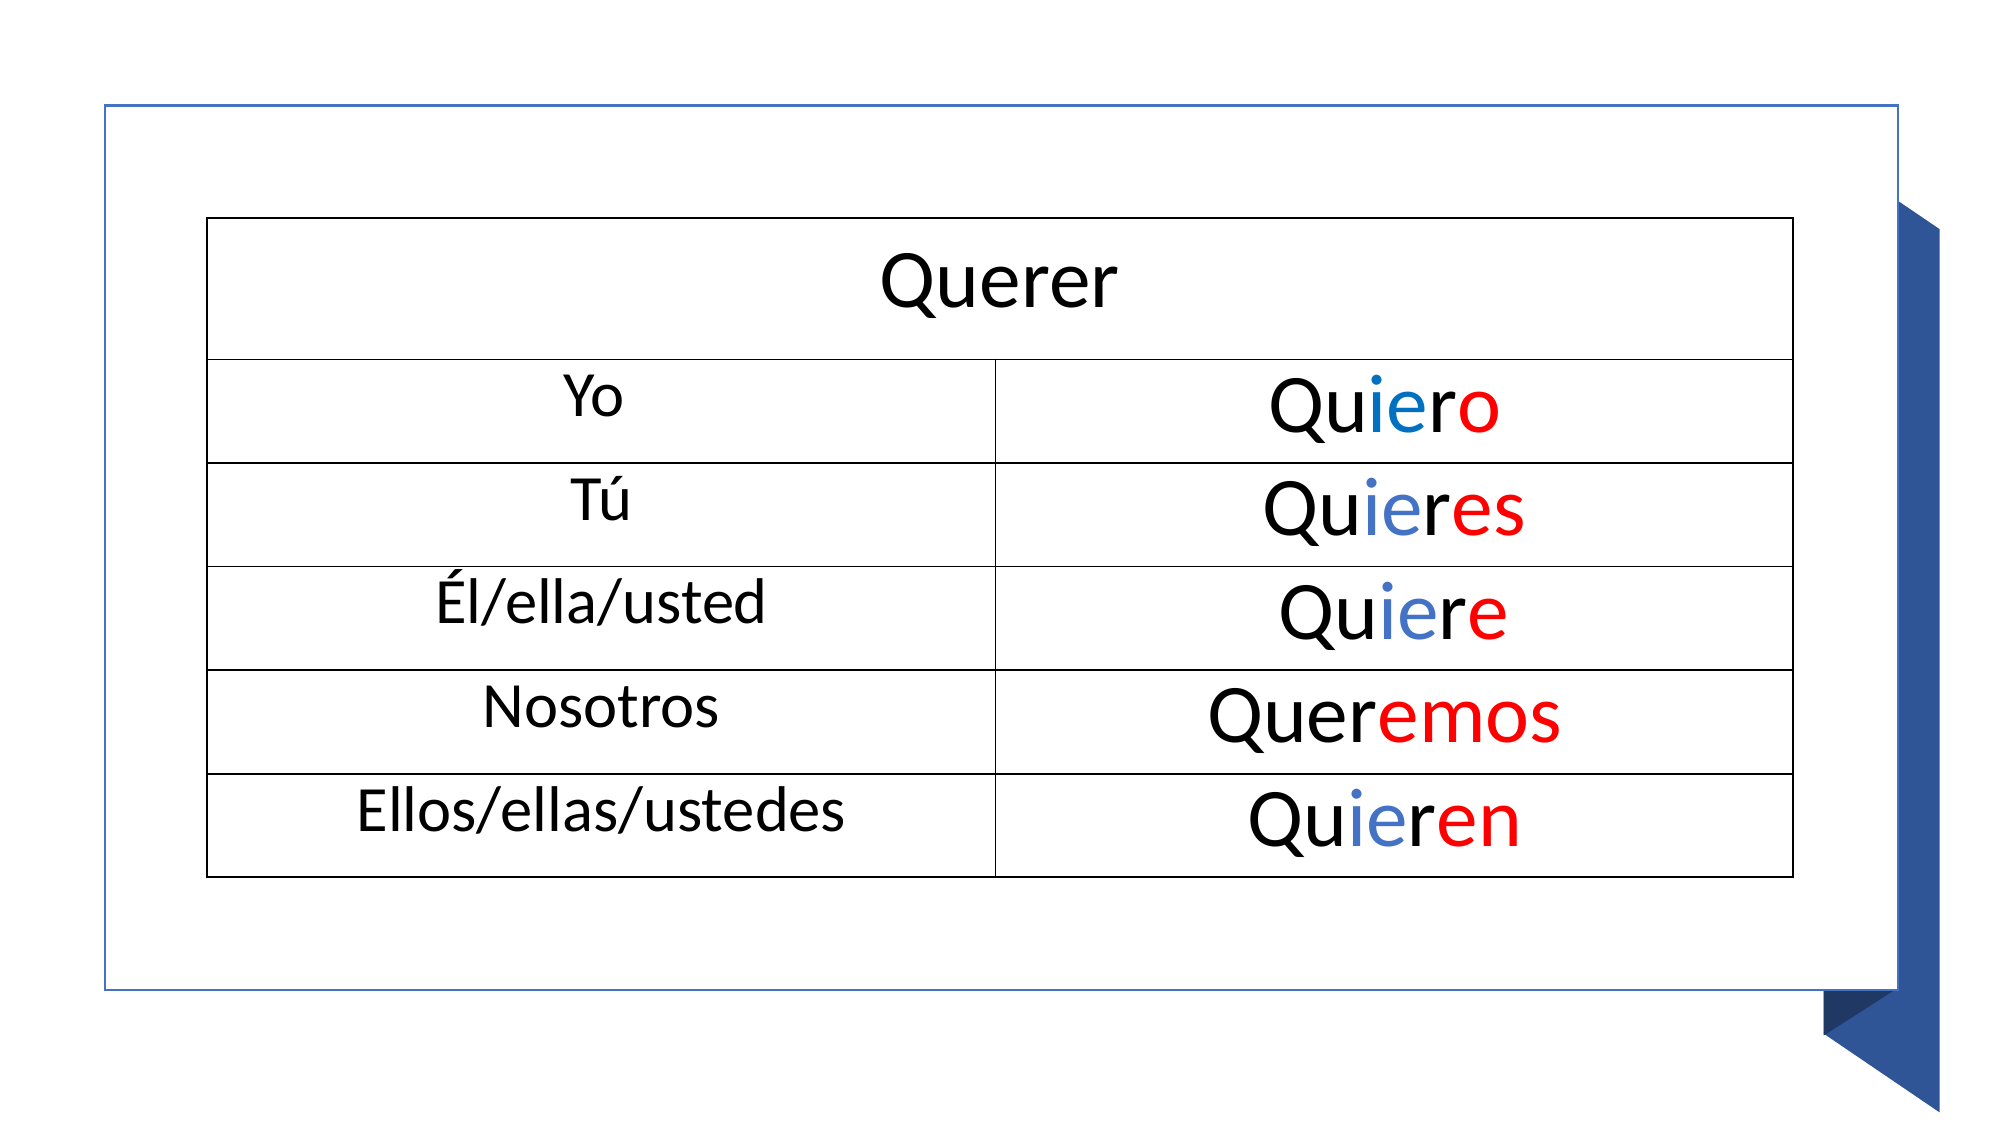

| Querer |  |
| --- | --- |
| Yo | Quiero |
| Tú | Quieres |
| Él/ella/usted | Quiere |
| Nosotros | Queremos |
| Ellos/ellas/ustedes | Quieren |